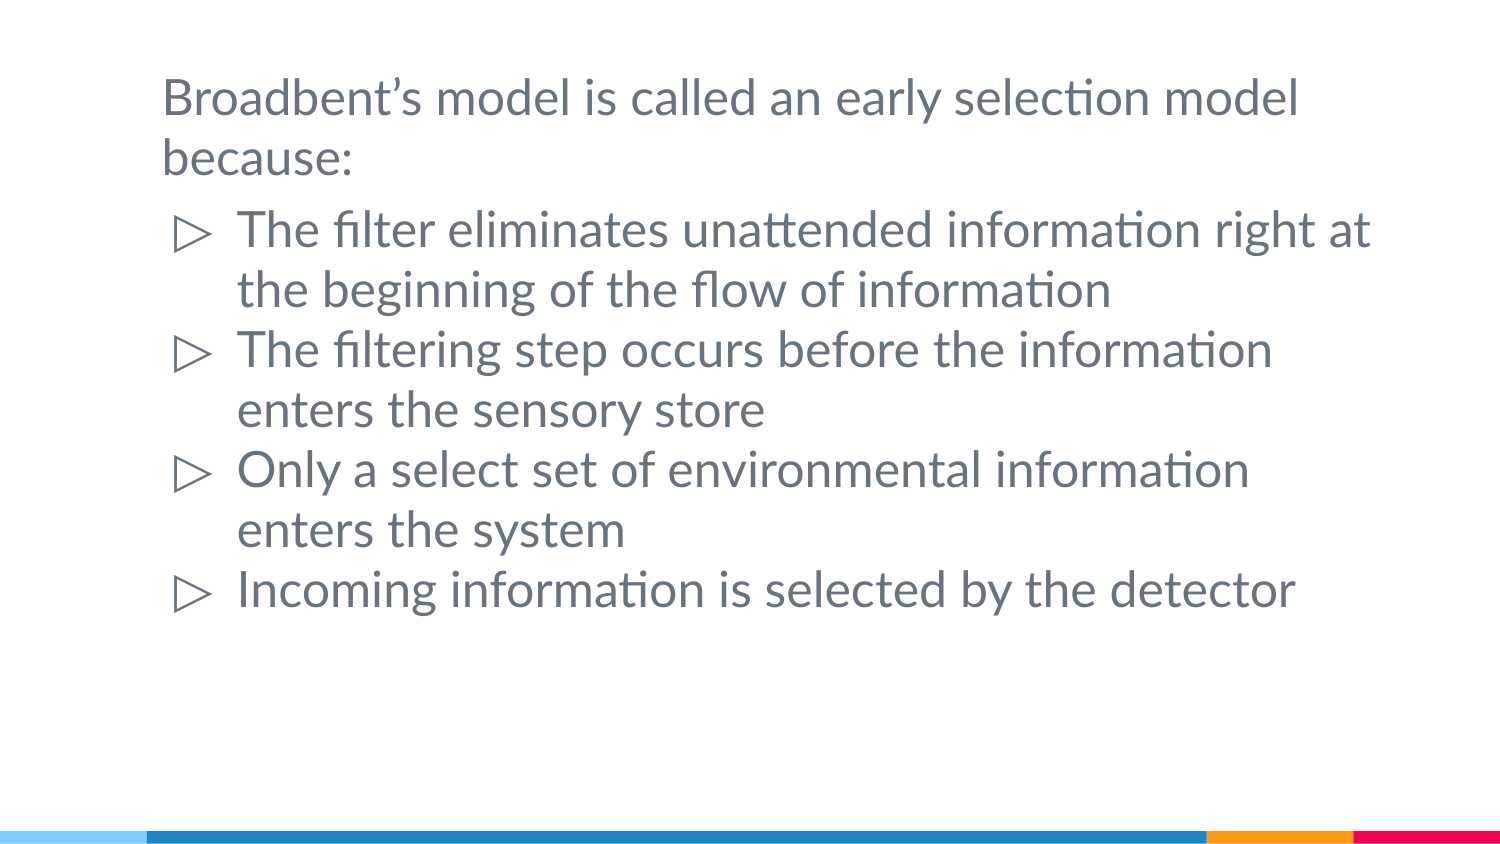

Broadbent’s model is called an early selection model because:
The filter eliminates unattended information right at the beginning of the flow of information
The filtering step occurs before the information enters the sensory store
Only a select set of environmental information enters the system
Incoming information is selected by the detector